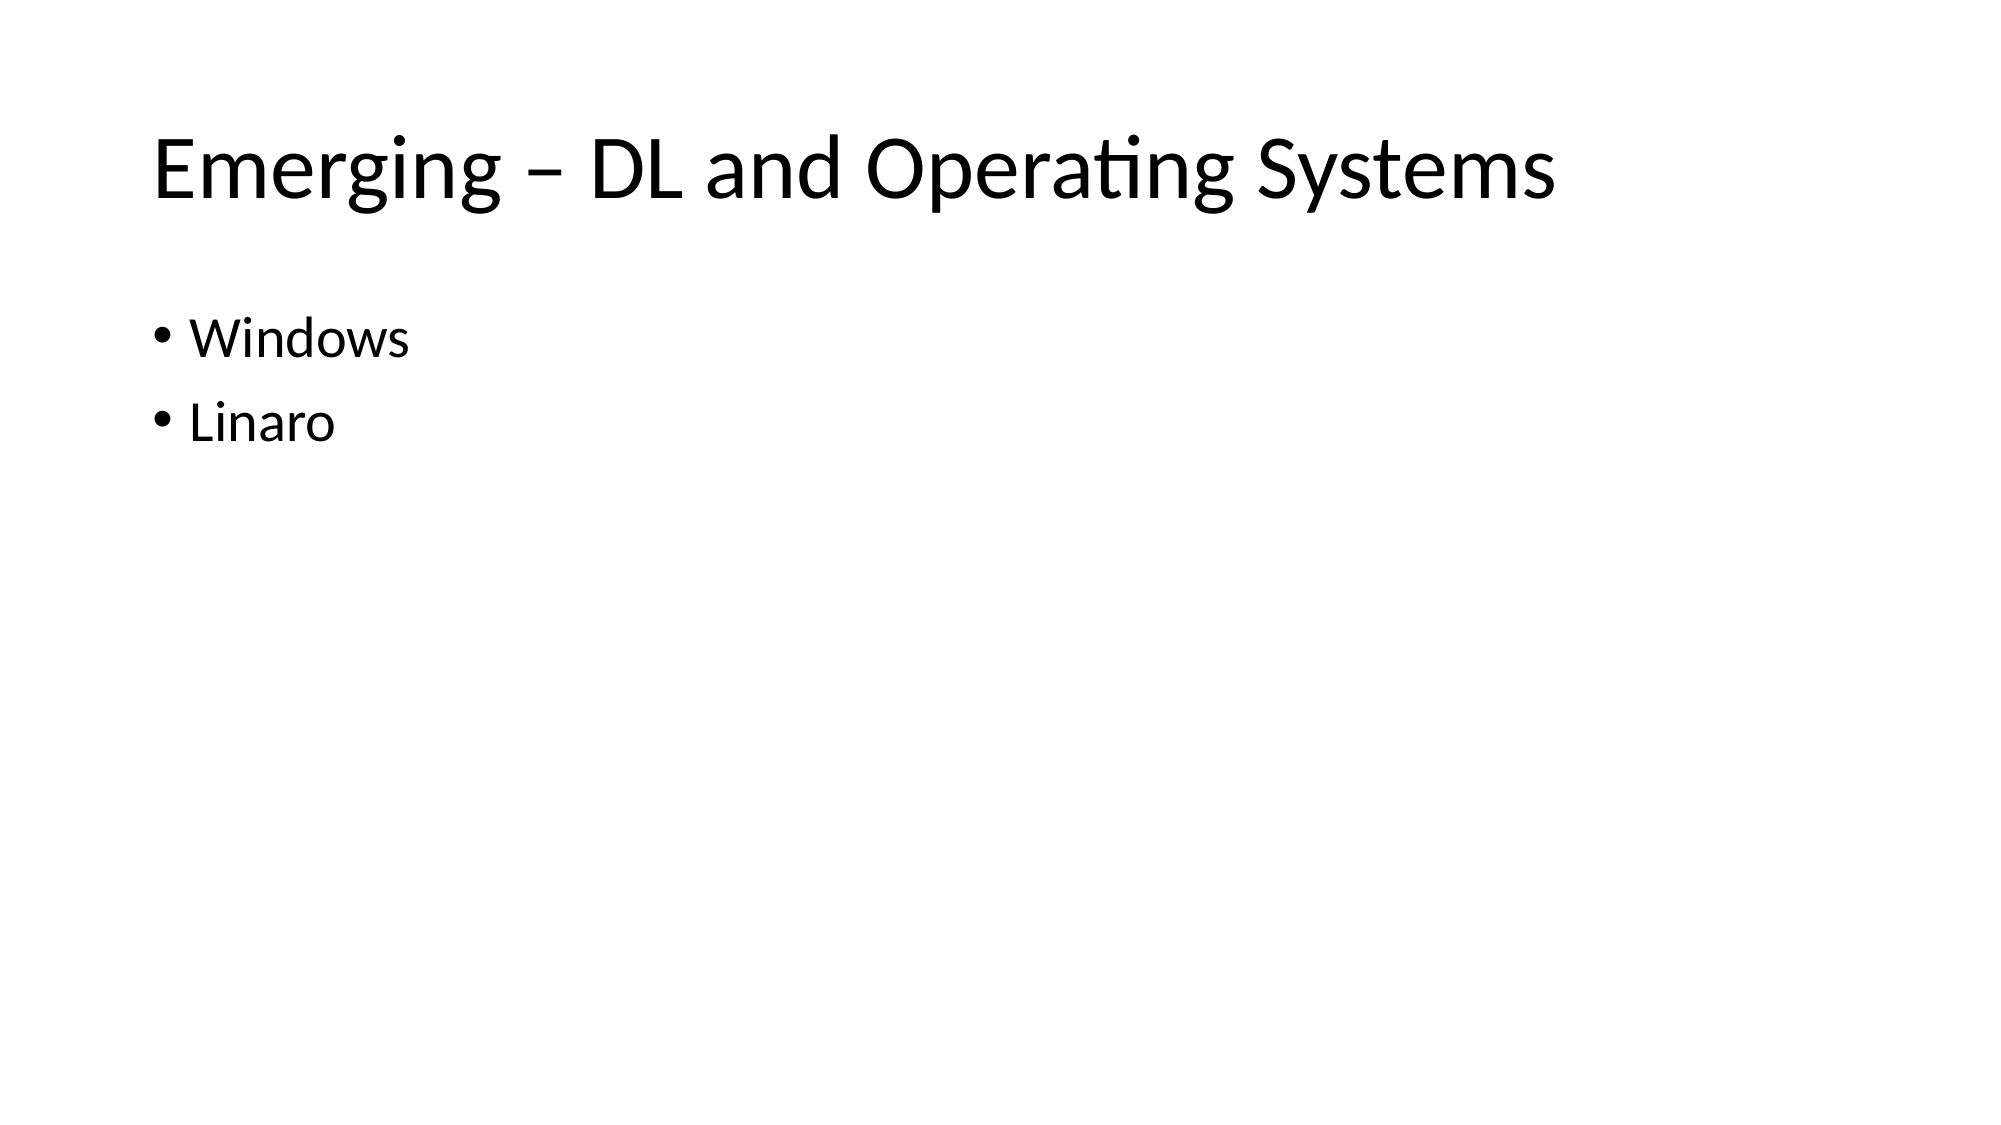

# Emerging – DL and Operating Systems
Windows
Linaro